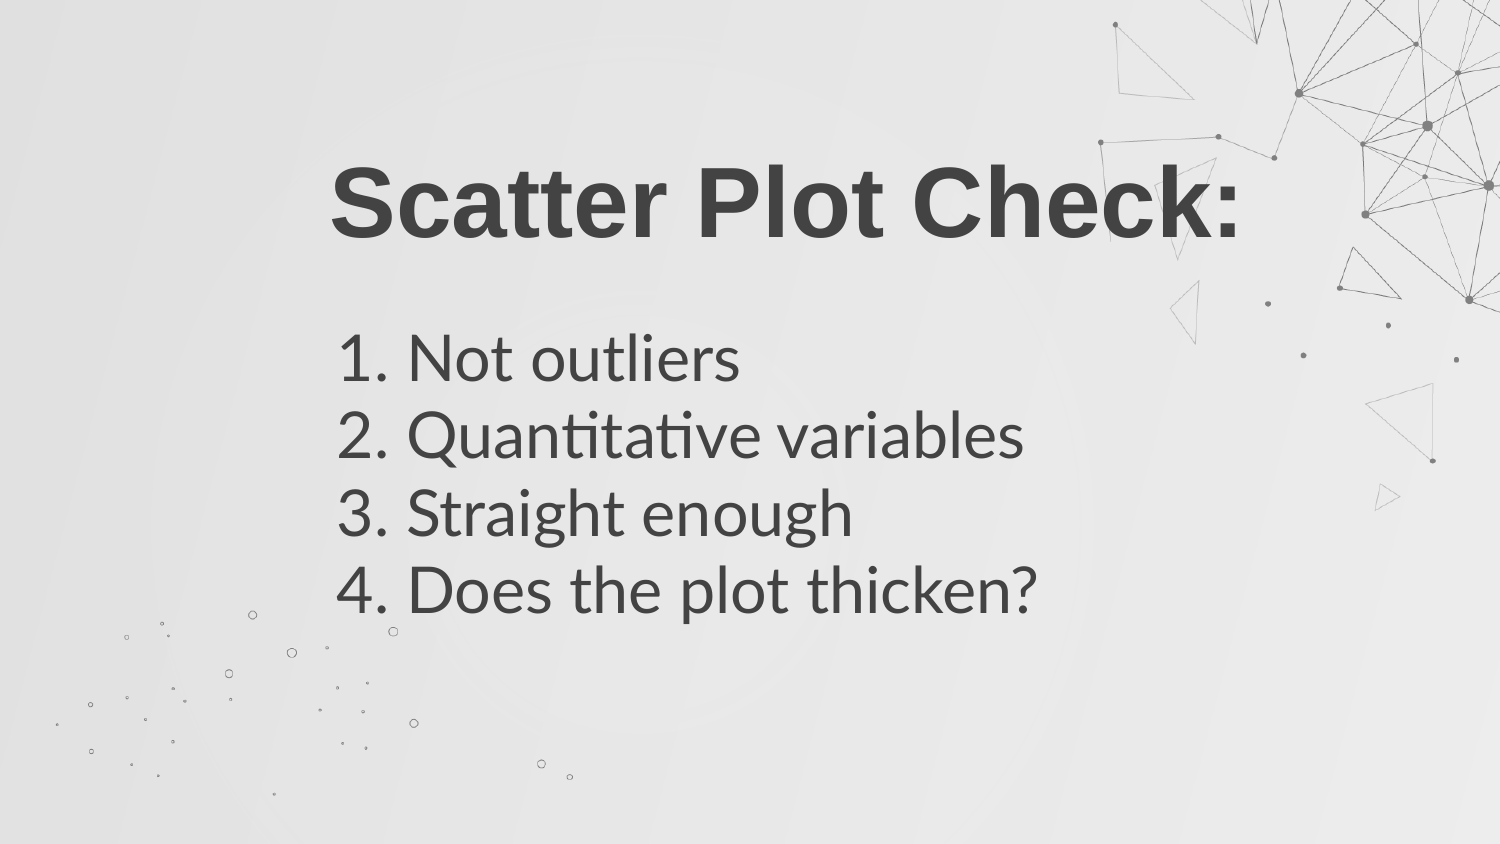

Scatter Plot Check:
Not outliers
Quantitative variables
Straight enough
Does the plot thicken?